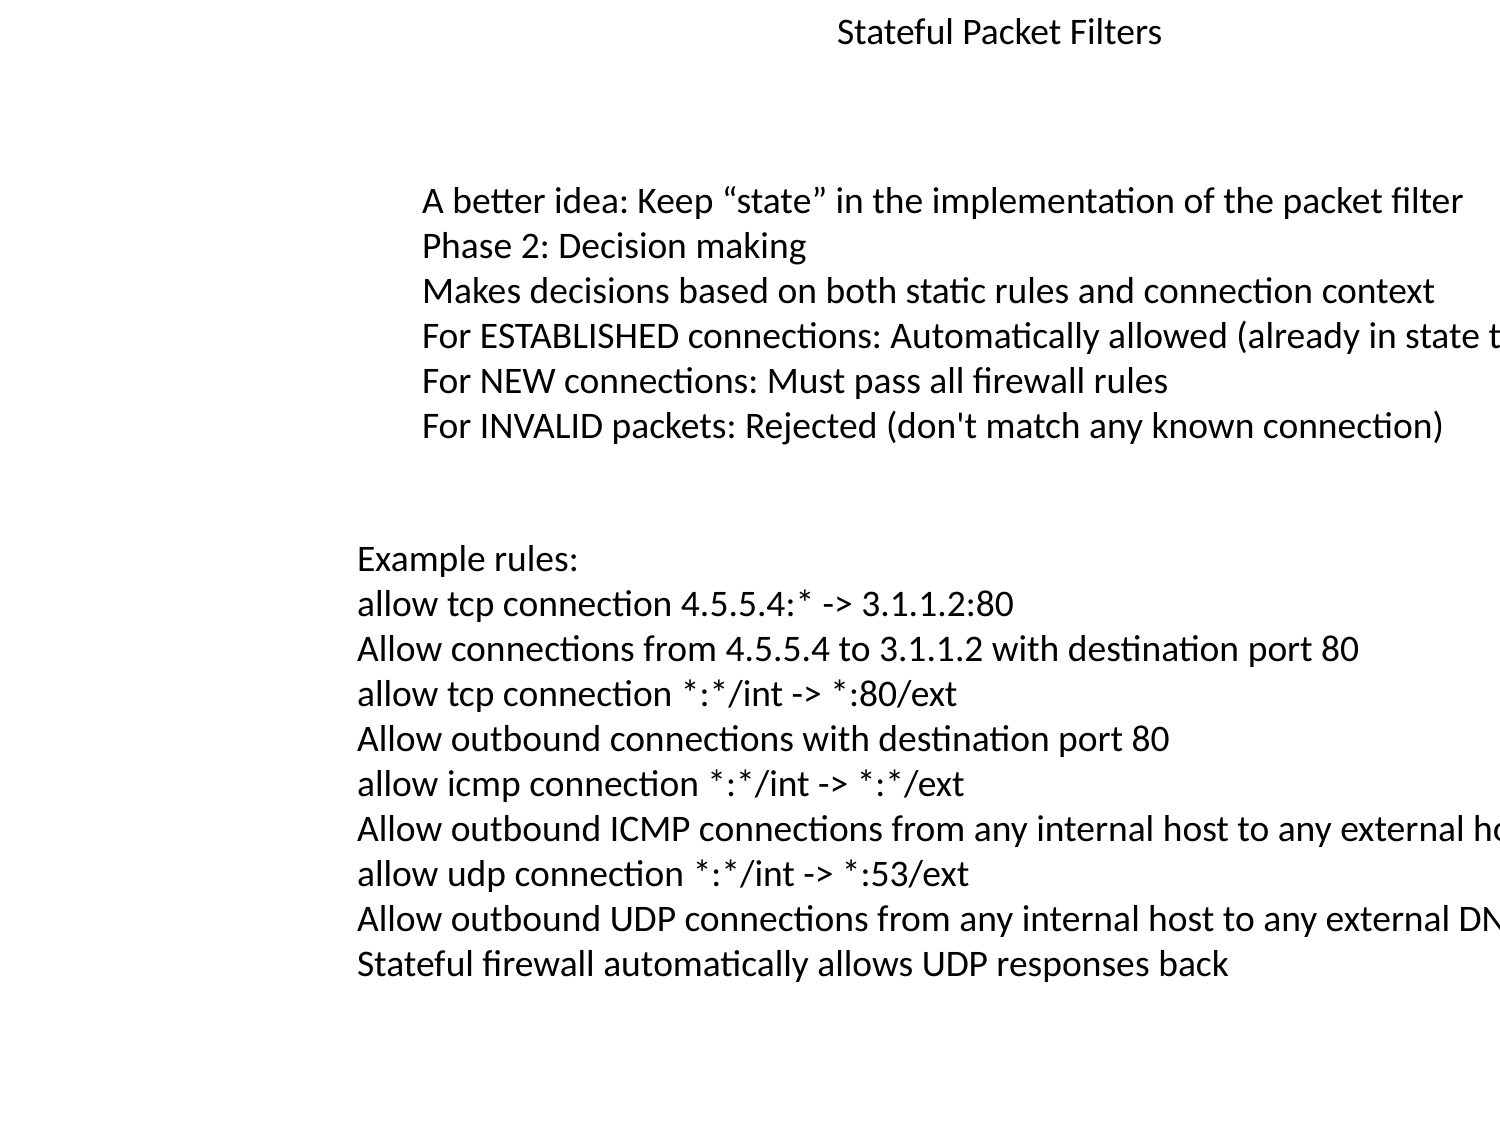

Stateful Packet Filters
A better idea: Keep “state” in the implementation of the packet filter
Phase 2: Decision making
Makes decisions based on both static rules and connection context
For ESTABLISHED connections: Automatically allowed (already in state table)
For NEW connections: Must pass all firewall rules
For INVALID packets: Rejected (don't match any known connection)
Example rules:
allow tcp connection 4.5.5.4:* -> 3.1.1.2:80
Allow connections from 4.5.5.4 to 3.1.1.2 with destination port 80
allow tcp connection *:*/int -> *:80/ext
Allow outbound connections with destination port 80
allow icmp connection *:*/int -> *:*/ext
Allow outbound ICMP connections from any internal host to any external host
allow udp connection *:*/int -> *:53/ext
Allow outbound UDP connections from any internal host to any external DNS servers
Stateful firewall automatically allows UDP responses back